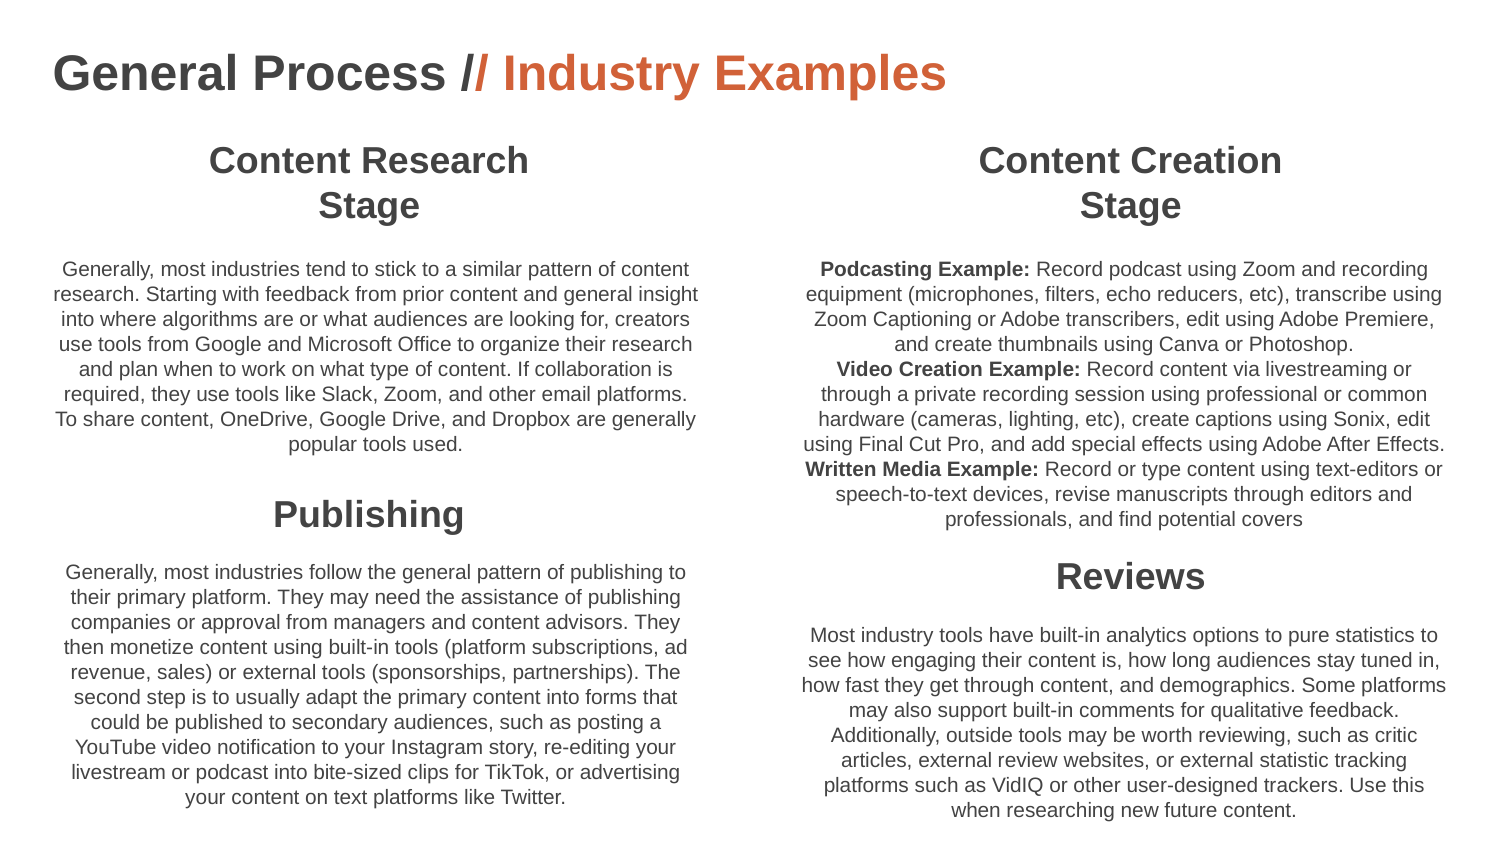

General Process // Industry Examples
# Content Research Stage
Content Creation Stage
Generally, most industries tend to stick to a similar pattern of content research. Starting with feedback from prior content and general insight into where algorithms are or what audiences are looking for, creators use tools from Google and Microsoft Office to organize their research and plan when to work on what type of content. If collaboration is required, they use tools like Slack, Zoom, and other email platforms. To share content, OneDrive, Google Drive, and Dropbox are generally popular tools used.
Podcasting Example: Record podcast using Zoom and recording equipment (microphones, filters, echo reducers, etc), transcribe using Zoom Captioning or Adobe transcribers, edit using Adobe Premiere, and create thumbnails using Canva or Photoshop.
Video Creation Example: Record content via livestreaming or through a private recording session using professional or common hardware (cameras, lighting, etc), create captions using Sonix, edit using Final Cut Pro, and add special effects using Adobe After Effects.
Written Media Example: Record or type content using text-editors or speech-to-text devices, revise manuscripts through editors and professionals, and find potential covers
Publishing
Reviews
Generally, most industries follow the general pattern of publishing to their primary platform. They may need the assistance of publishing companies or approval from managers and content advisors. They then monetize content using built-in tools (platform subscriptions, ad revenue, sales) or external tools (sponsorships, partnerships). The second step is to usually adapt the primary content into forms that could be published to secondary audiences, such as posting a YouTube video notification to your Instagram story, re-editing your livestream or podcast into bite-sized clips for TikTok, or advertising your content on text platforms like Twitter.
Most industry tools have built-in analytics options to pure statistics to see how engaging their content is, how long audiences stay tuned in, how fast they get through content, and demographics. Some platforms may also support built-in comments for qualitative feedback. Additionally, outside tools may be worth reviewing, such as critic articles, external review websites, or external statistic tracking platforms such as VidIQ or other user-designed trackers. Use this when researching new future content.